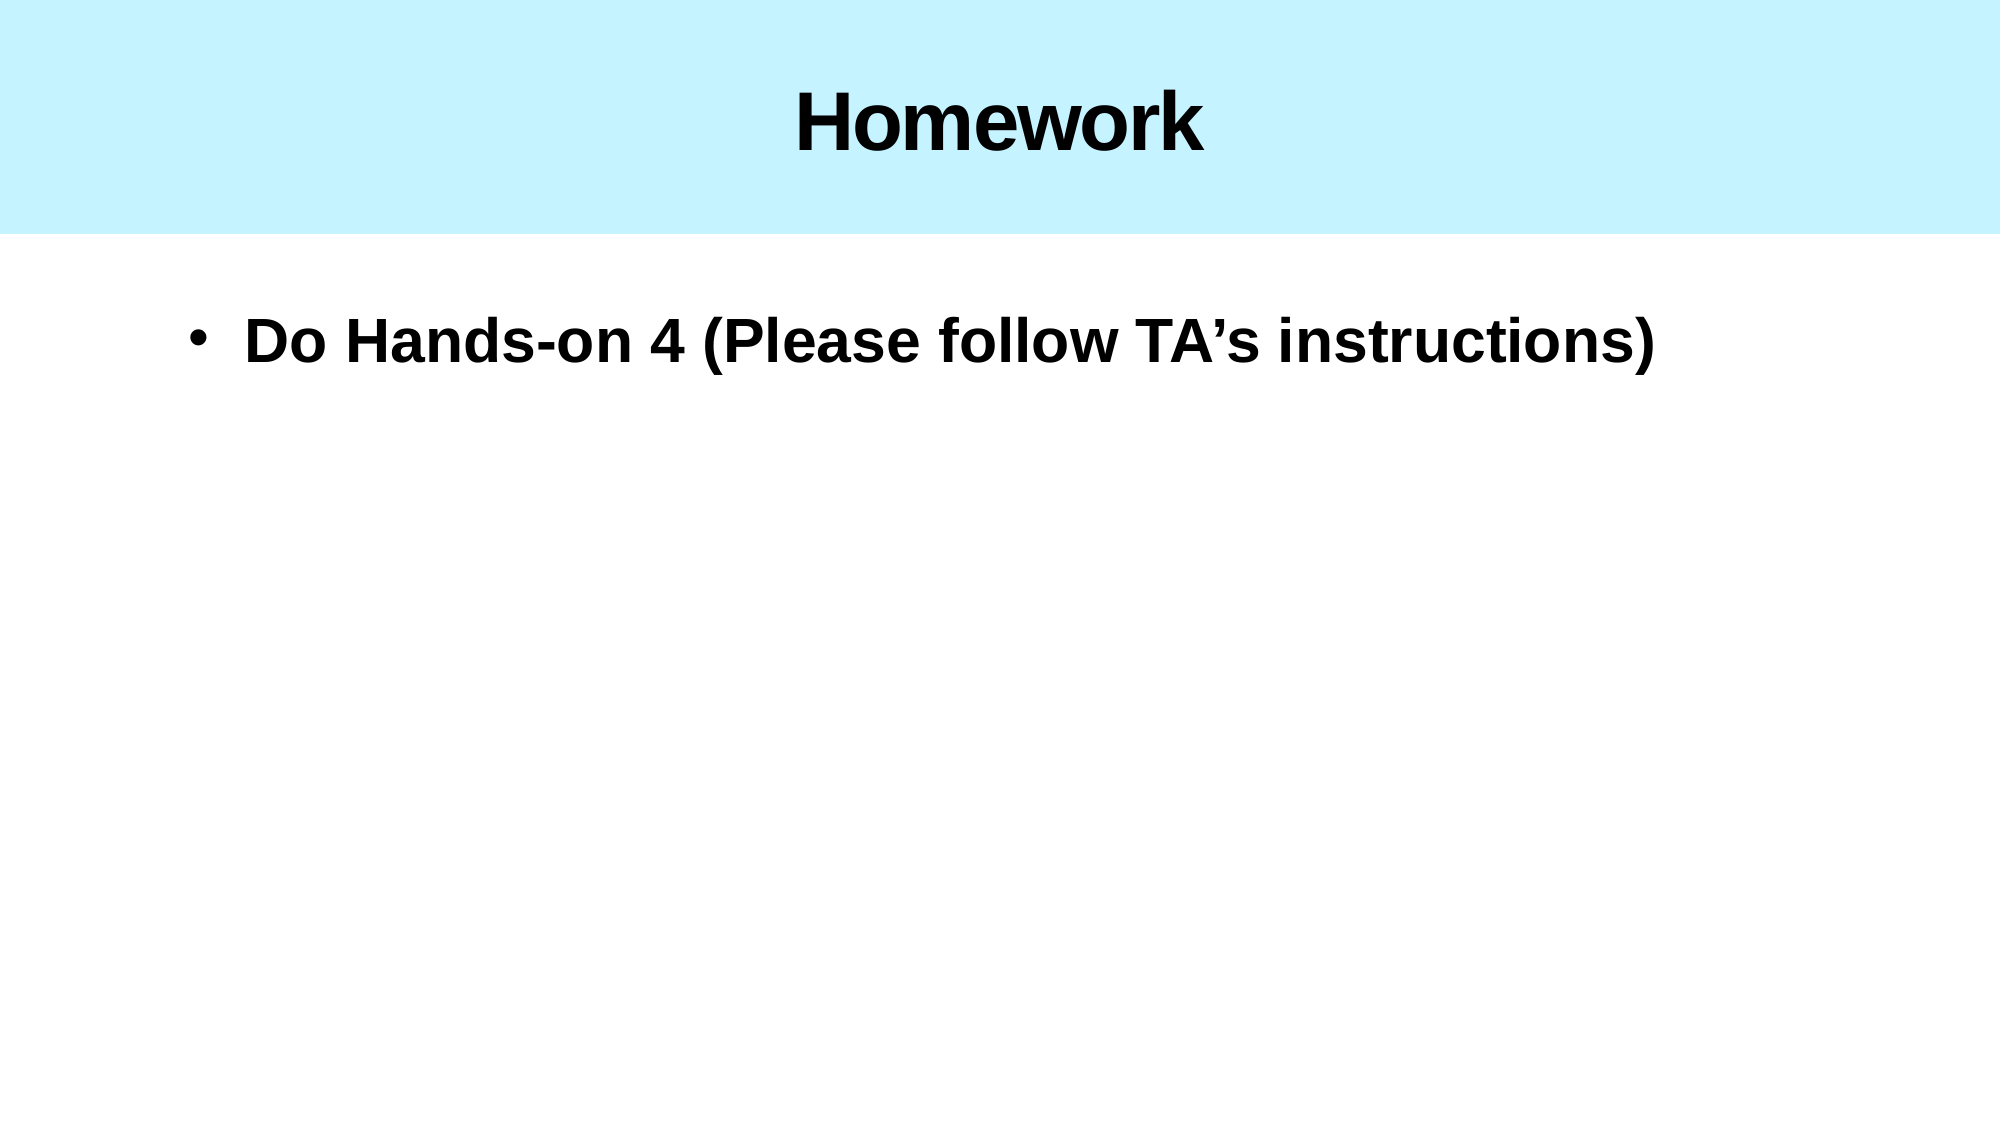

# Homework
Do Hands-on 4 (Please follow TA’s instructions)